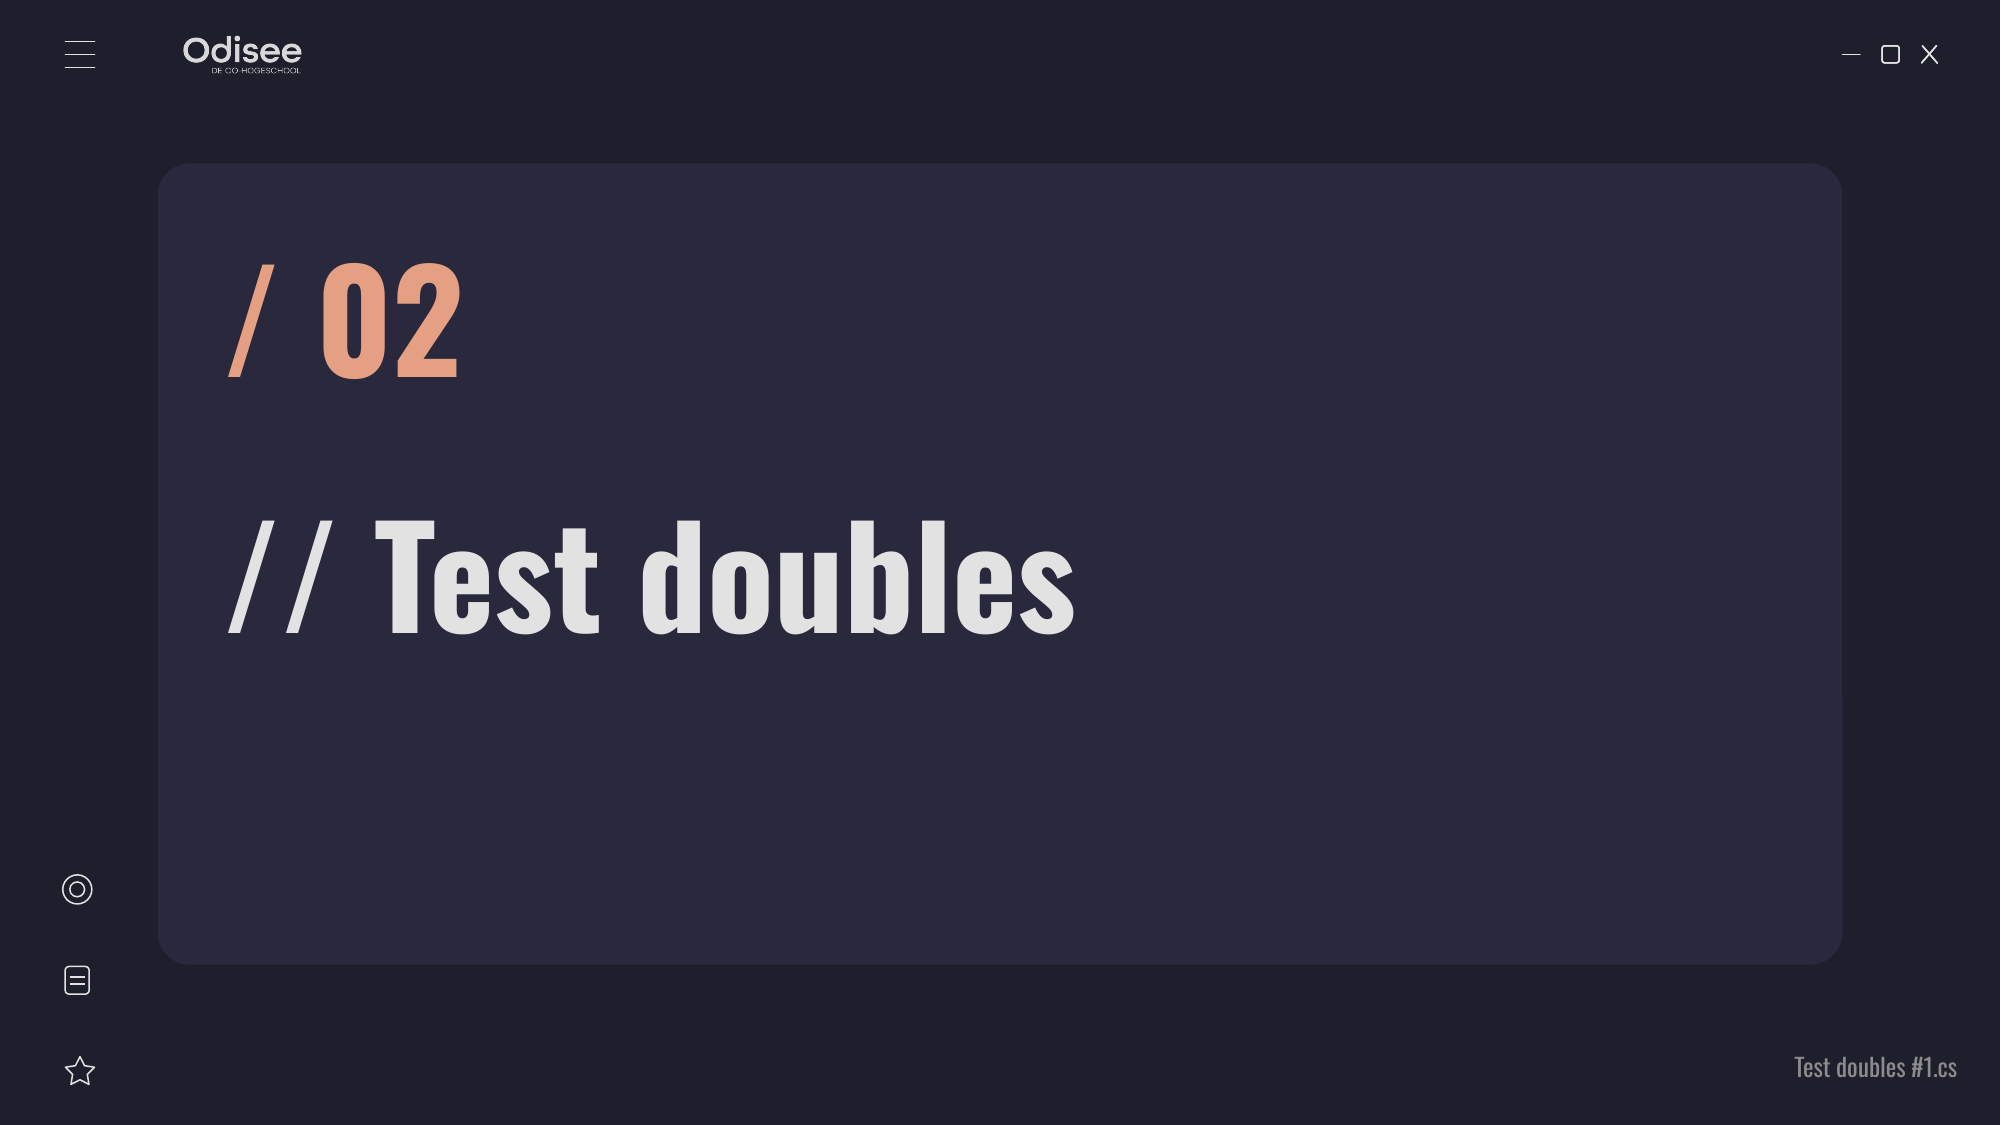

/ 02
# // Test doubles

Test doubles #1.cs